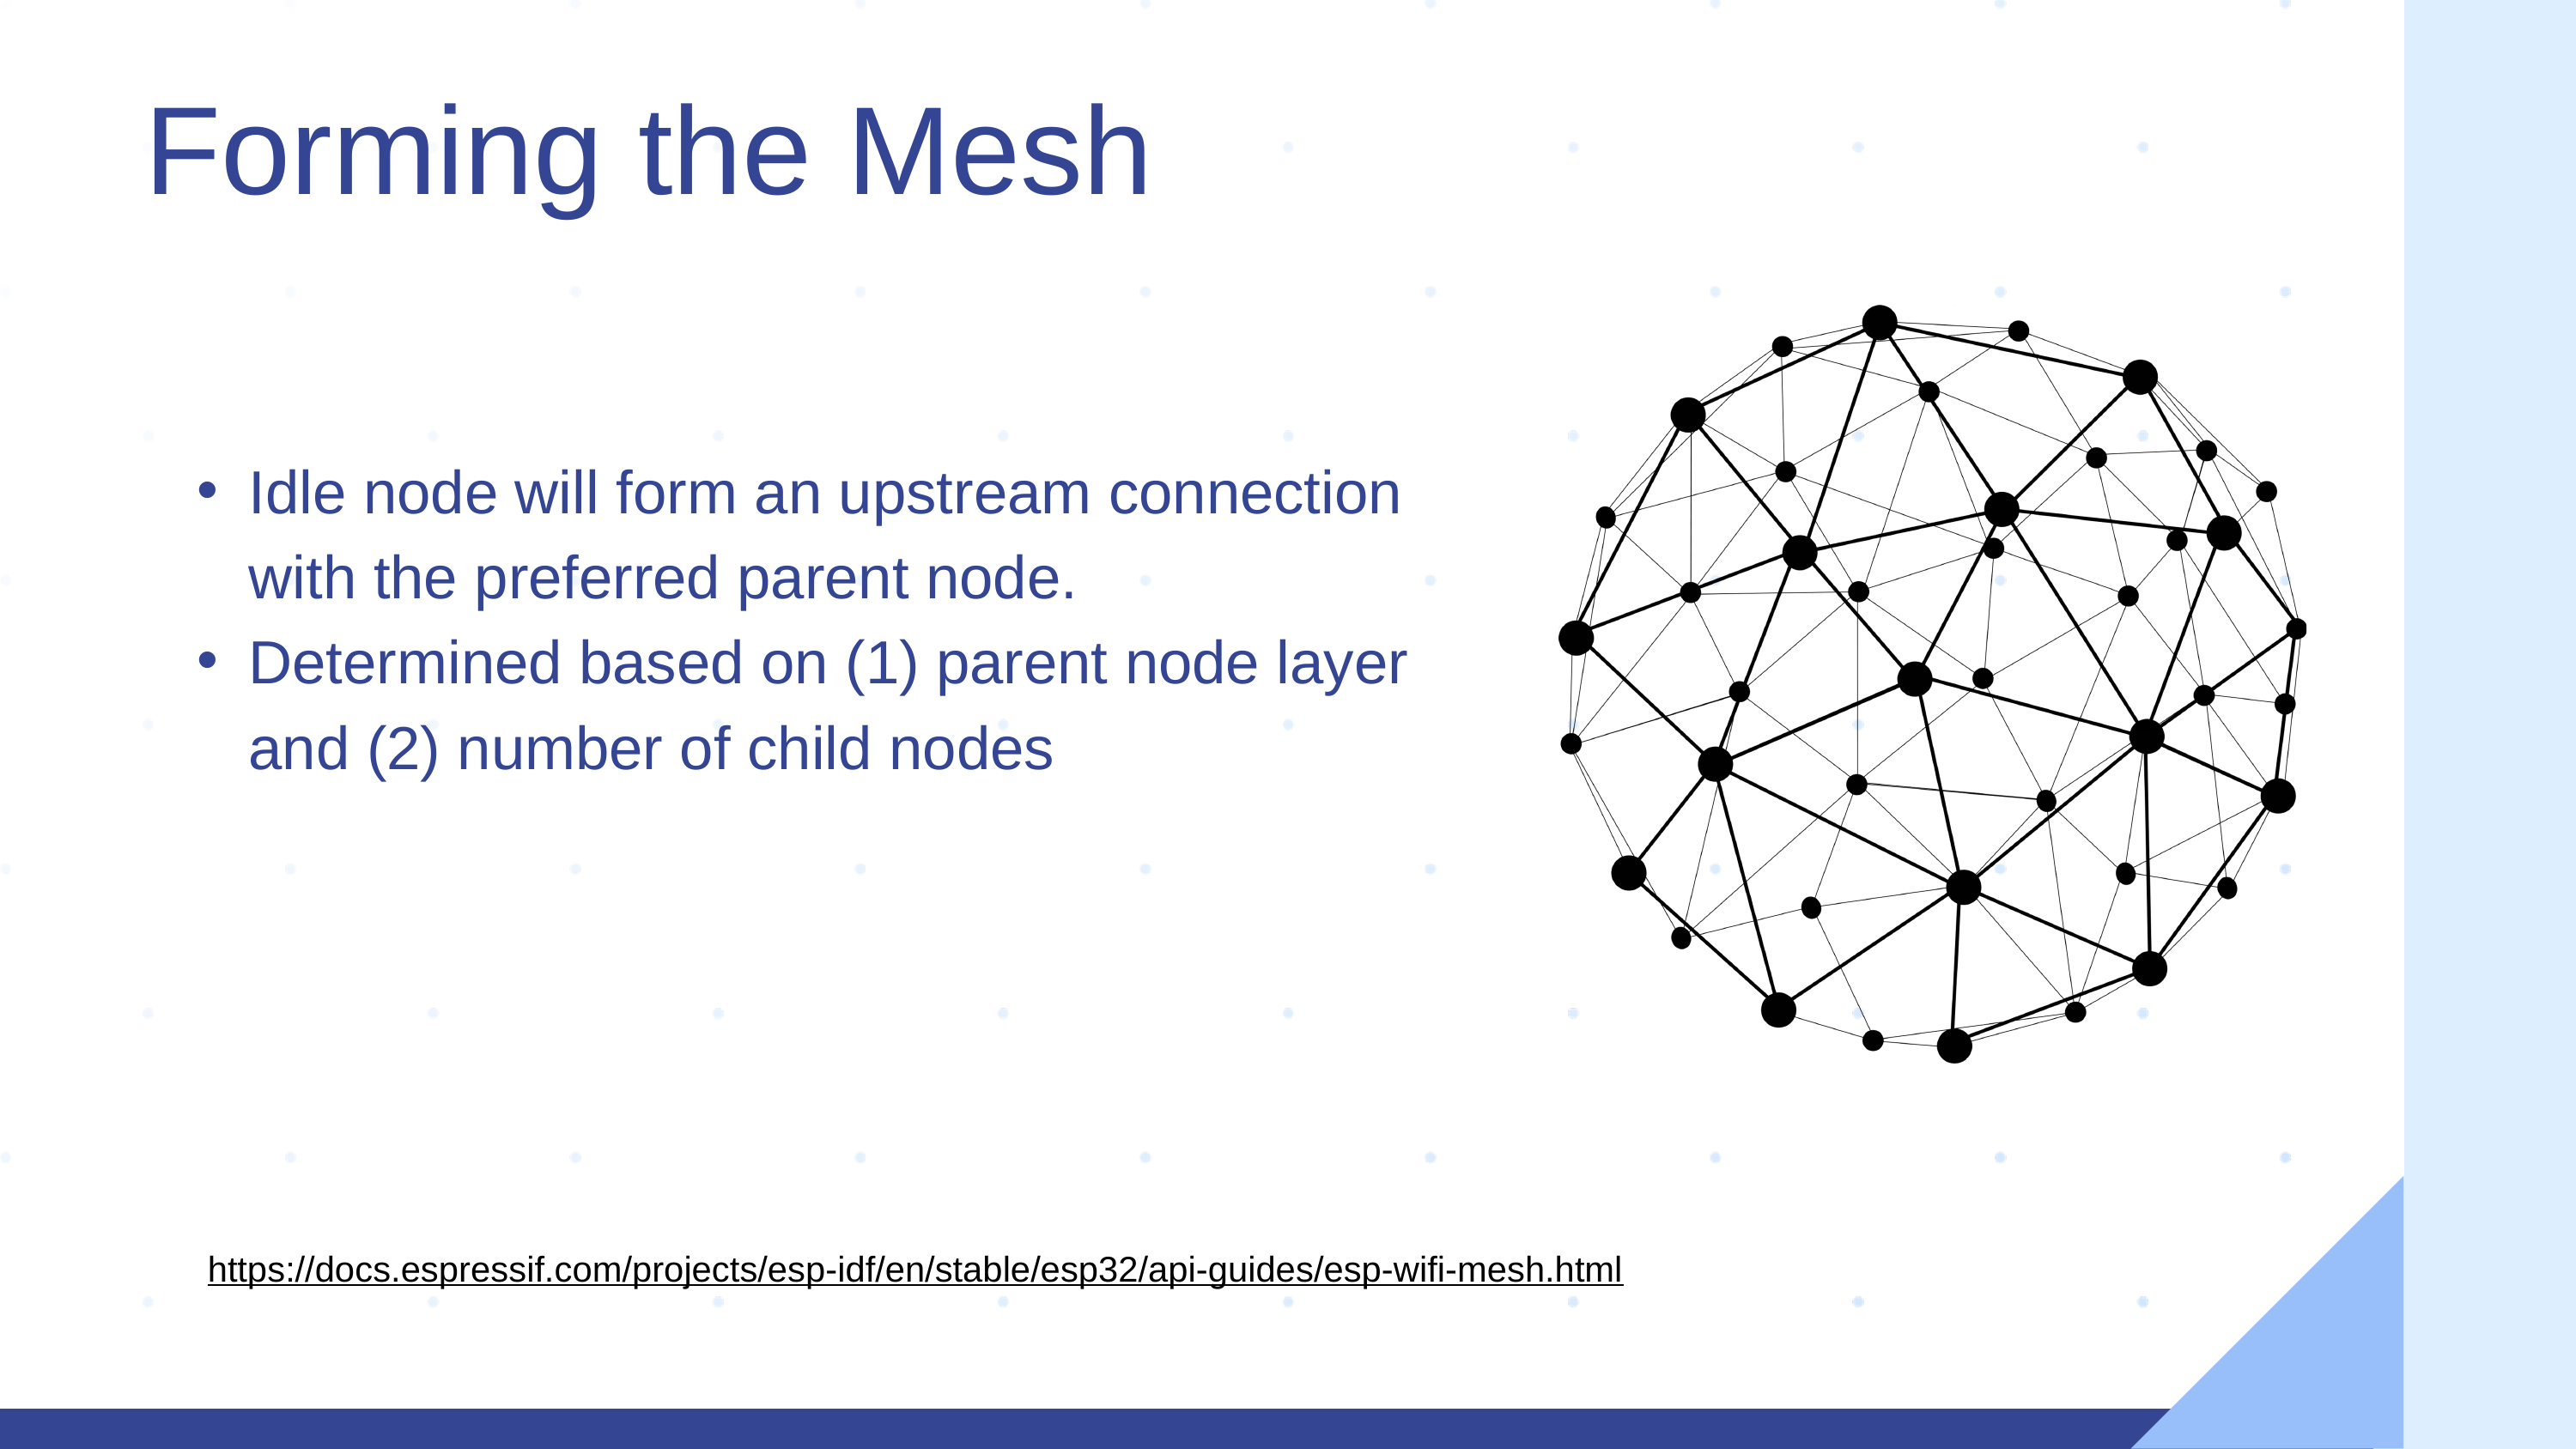

Forming the Mesh

Idle node will form an upstream connection with the preferred parent node.
Determined based on (1) parent node layer and (2) number of child nodes

https://docs.espressif.com/projects/esp-idf/en/stable/esp32/api-guides/esp-wifi-mesh.html